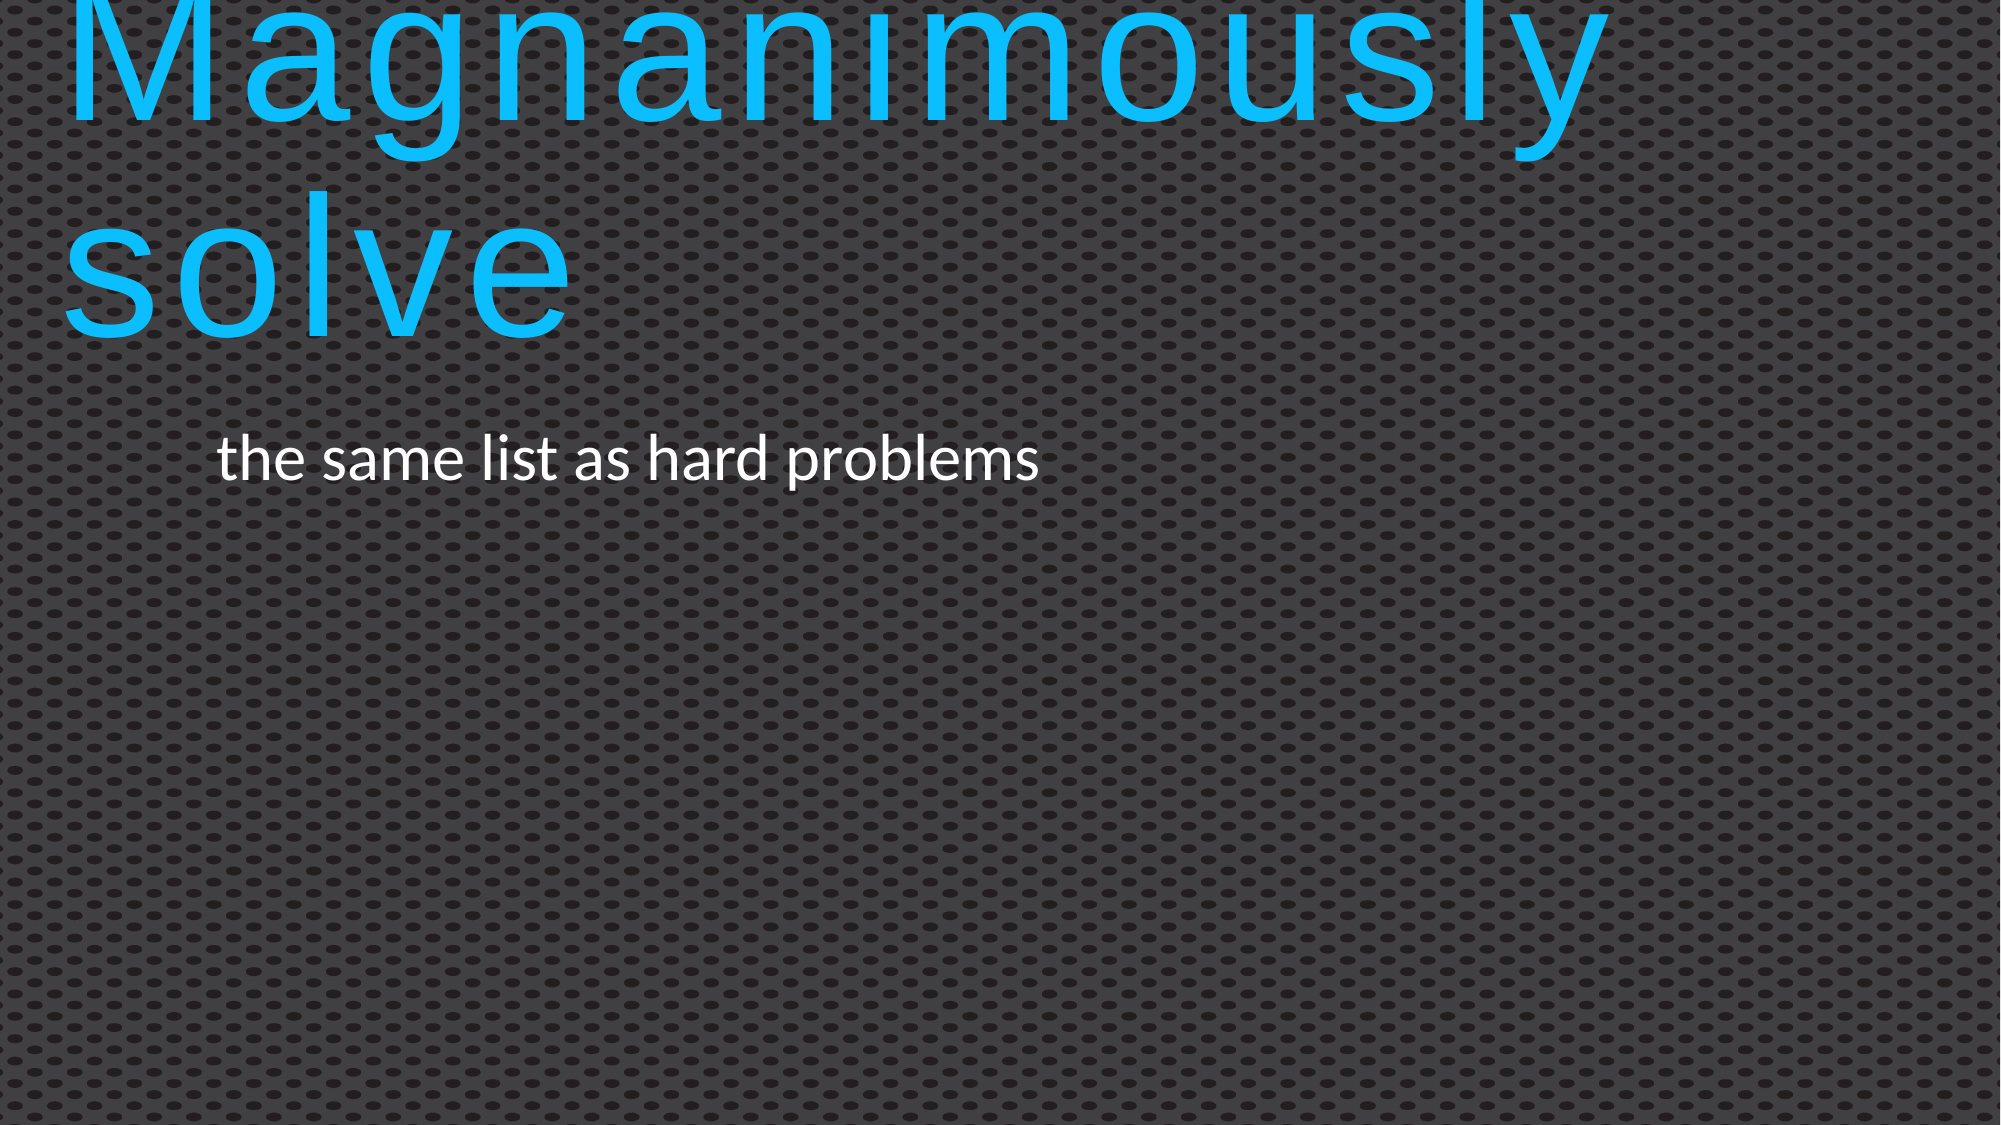

Magnanimously solve
the same list as hard problems